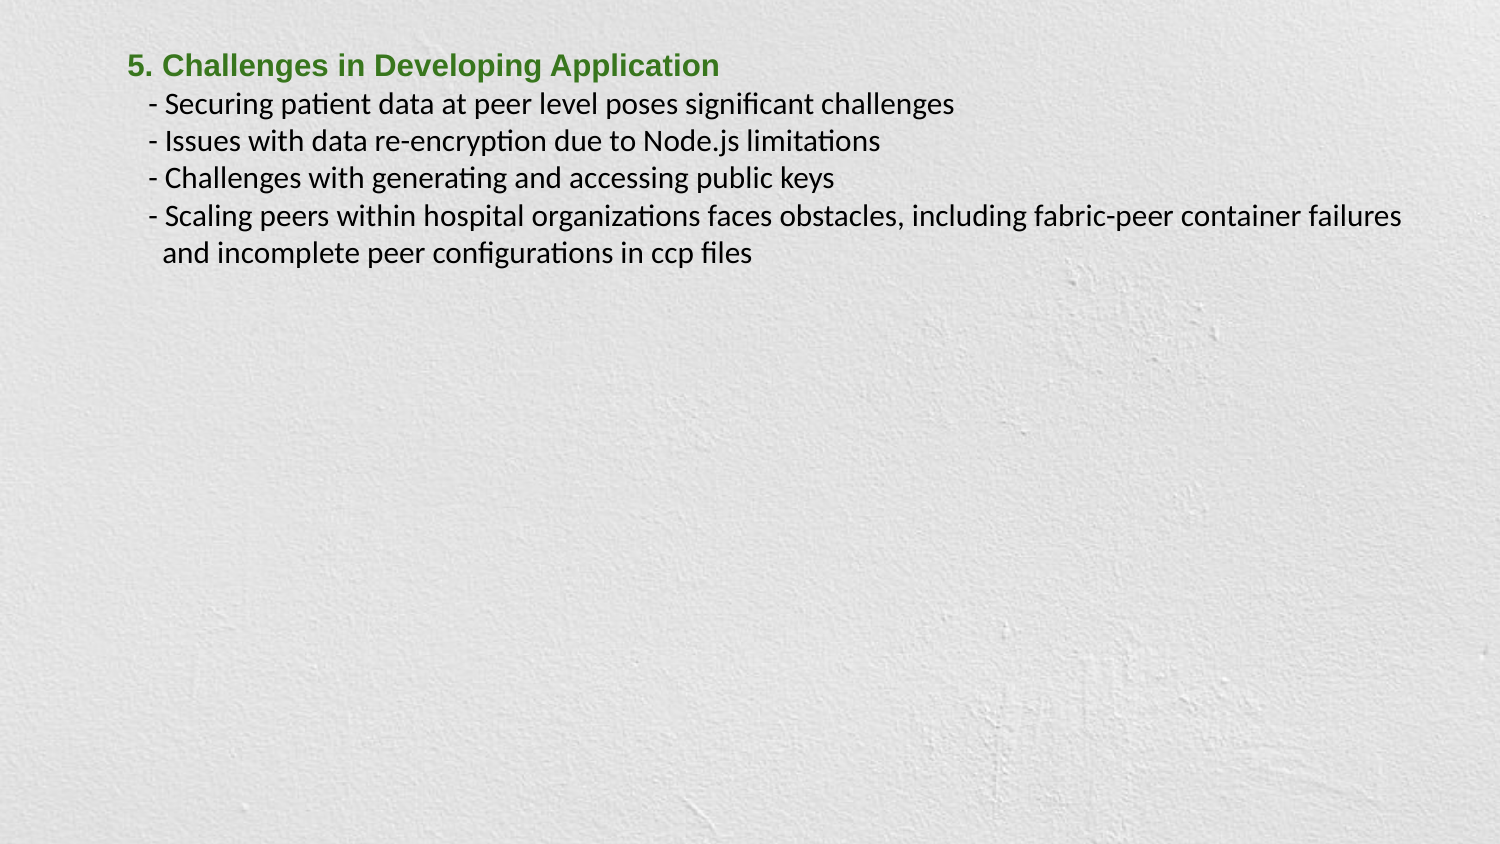

5. Challenges in Developing Application
   - Securing patient data at peer level poses significant challenges
   - Issues with data re-encryption due to Node.js limitations
   - Challenges with generating and accessing public keys
   - Scaling peers within hospital organizations faces obstacles, including fabric-peer container failures
     and incomplete peer configurations in ccp files